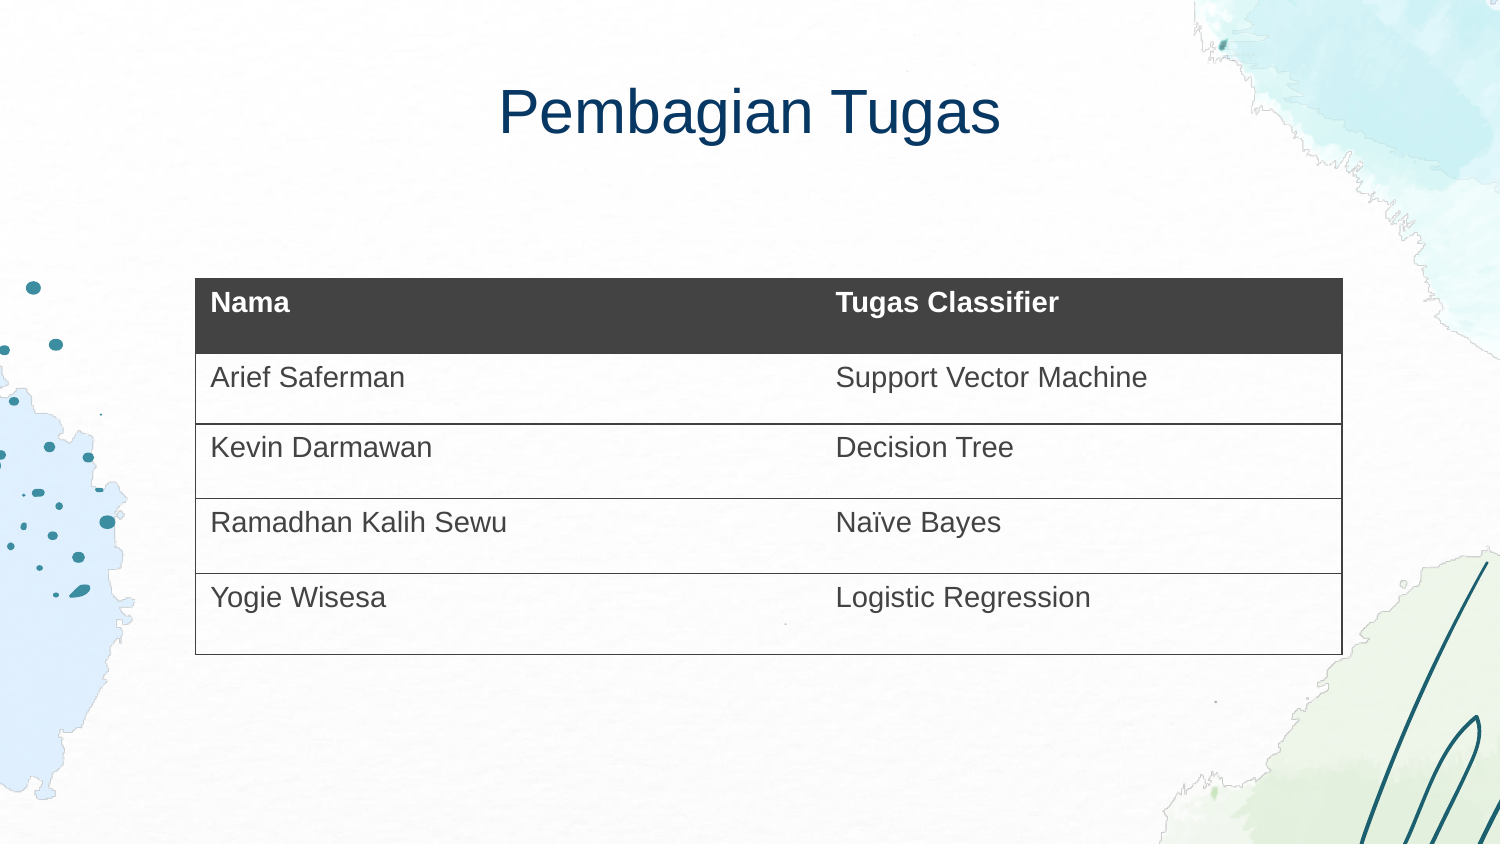

# Pembagian Tugas
| Nama | Tugas Classifier |
| --- | --- |
| Arief Saferman | Support Vector Machine |
| Kevin Darmawan | Decision Tree |
| Ramadhan Kalih Sewu | Naïve Bayes |
| Yogie Wisesa | Logistic Regression |